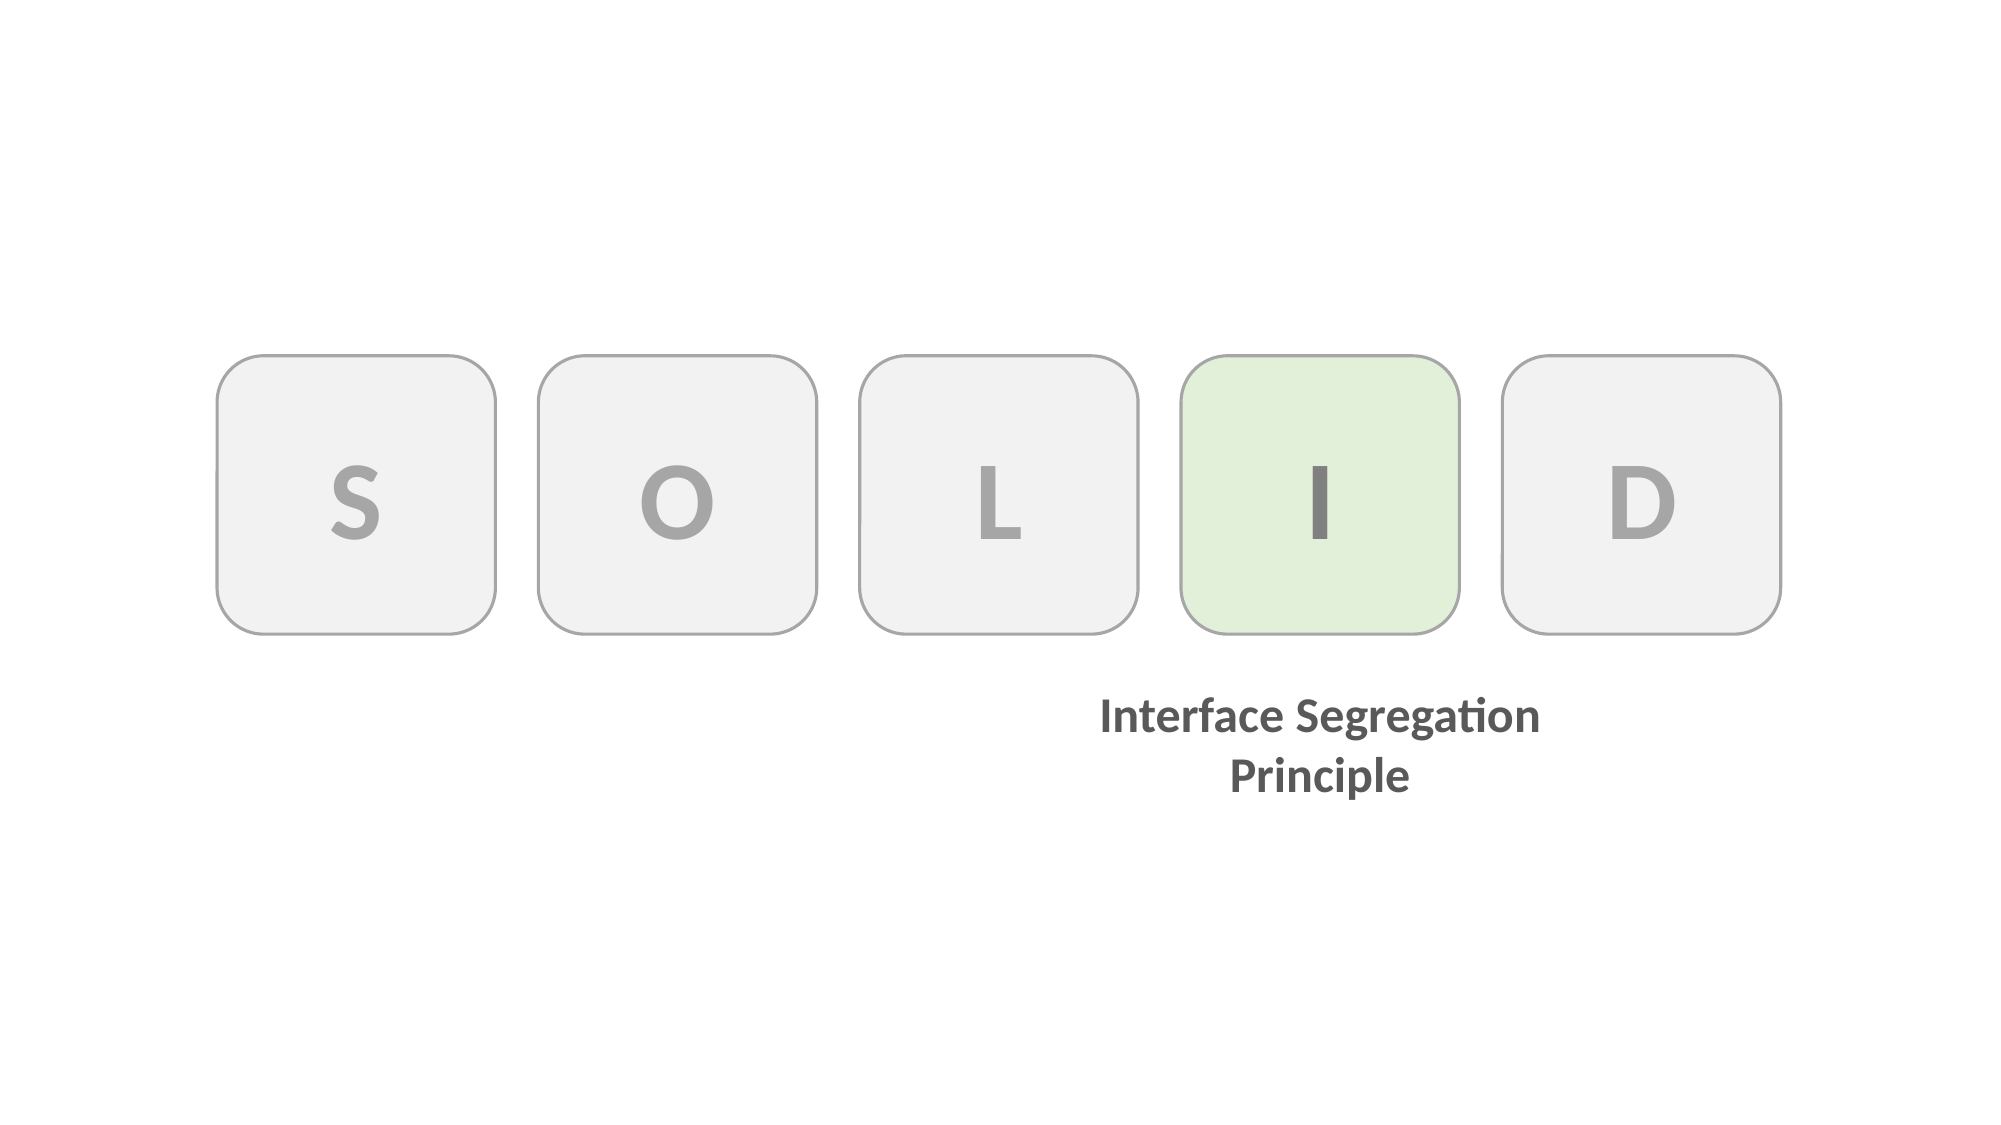

S
O
L
I
D
Interface Segregation
Principle